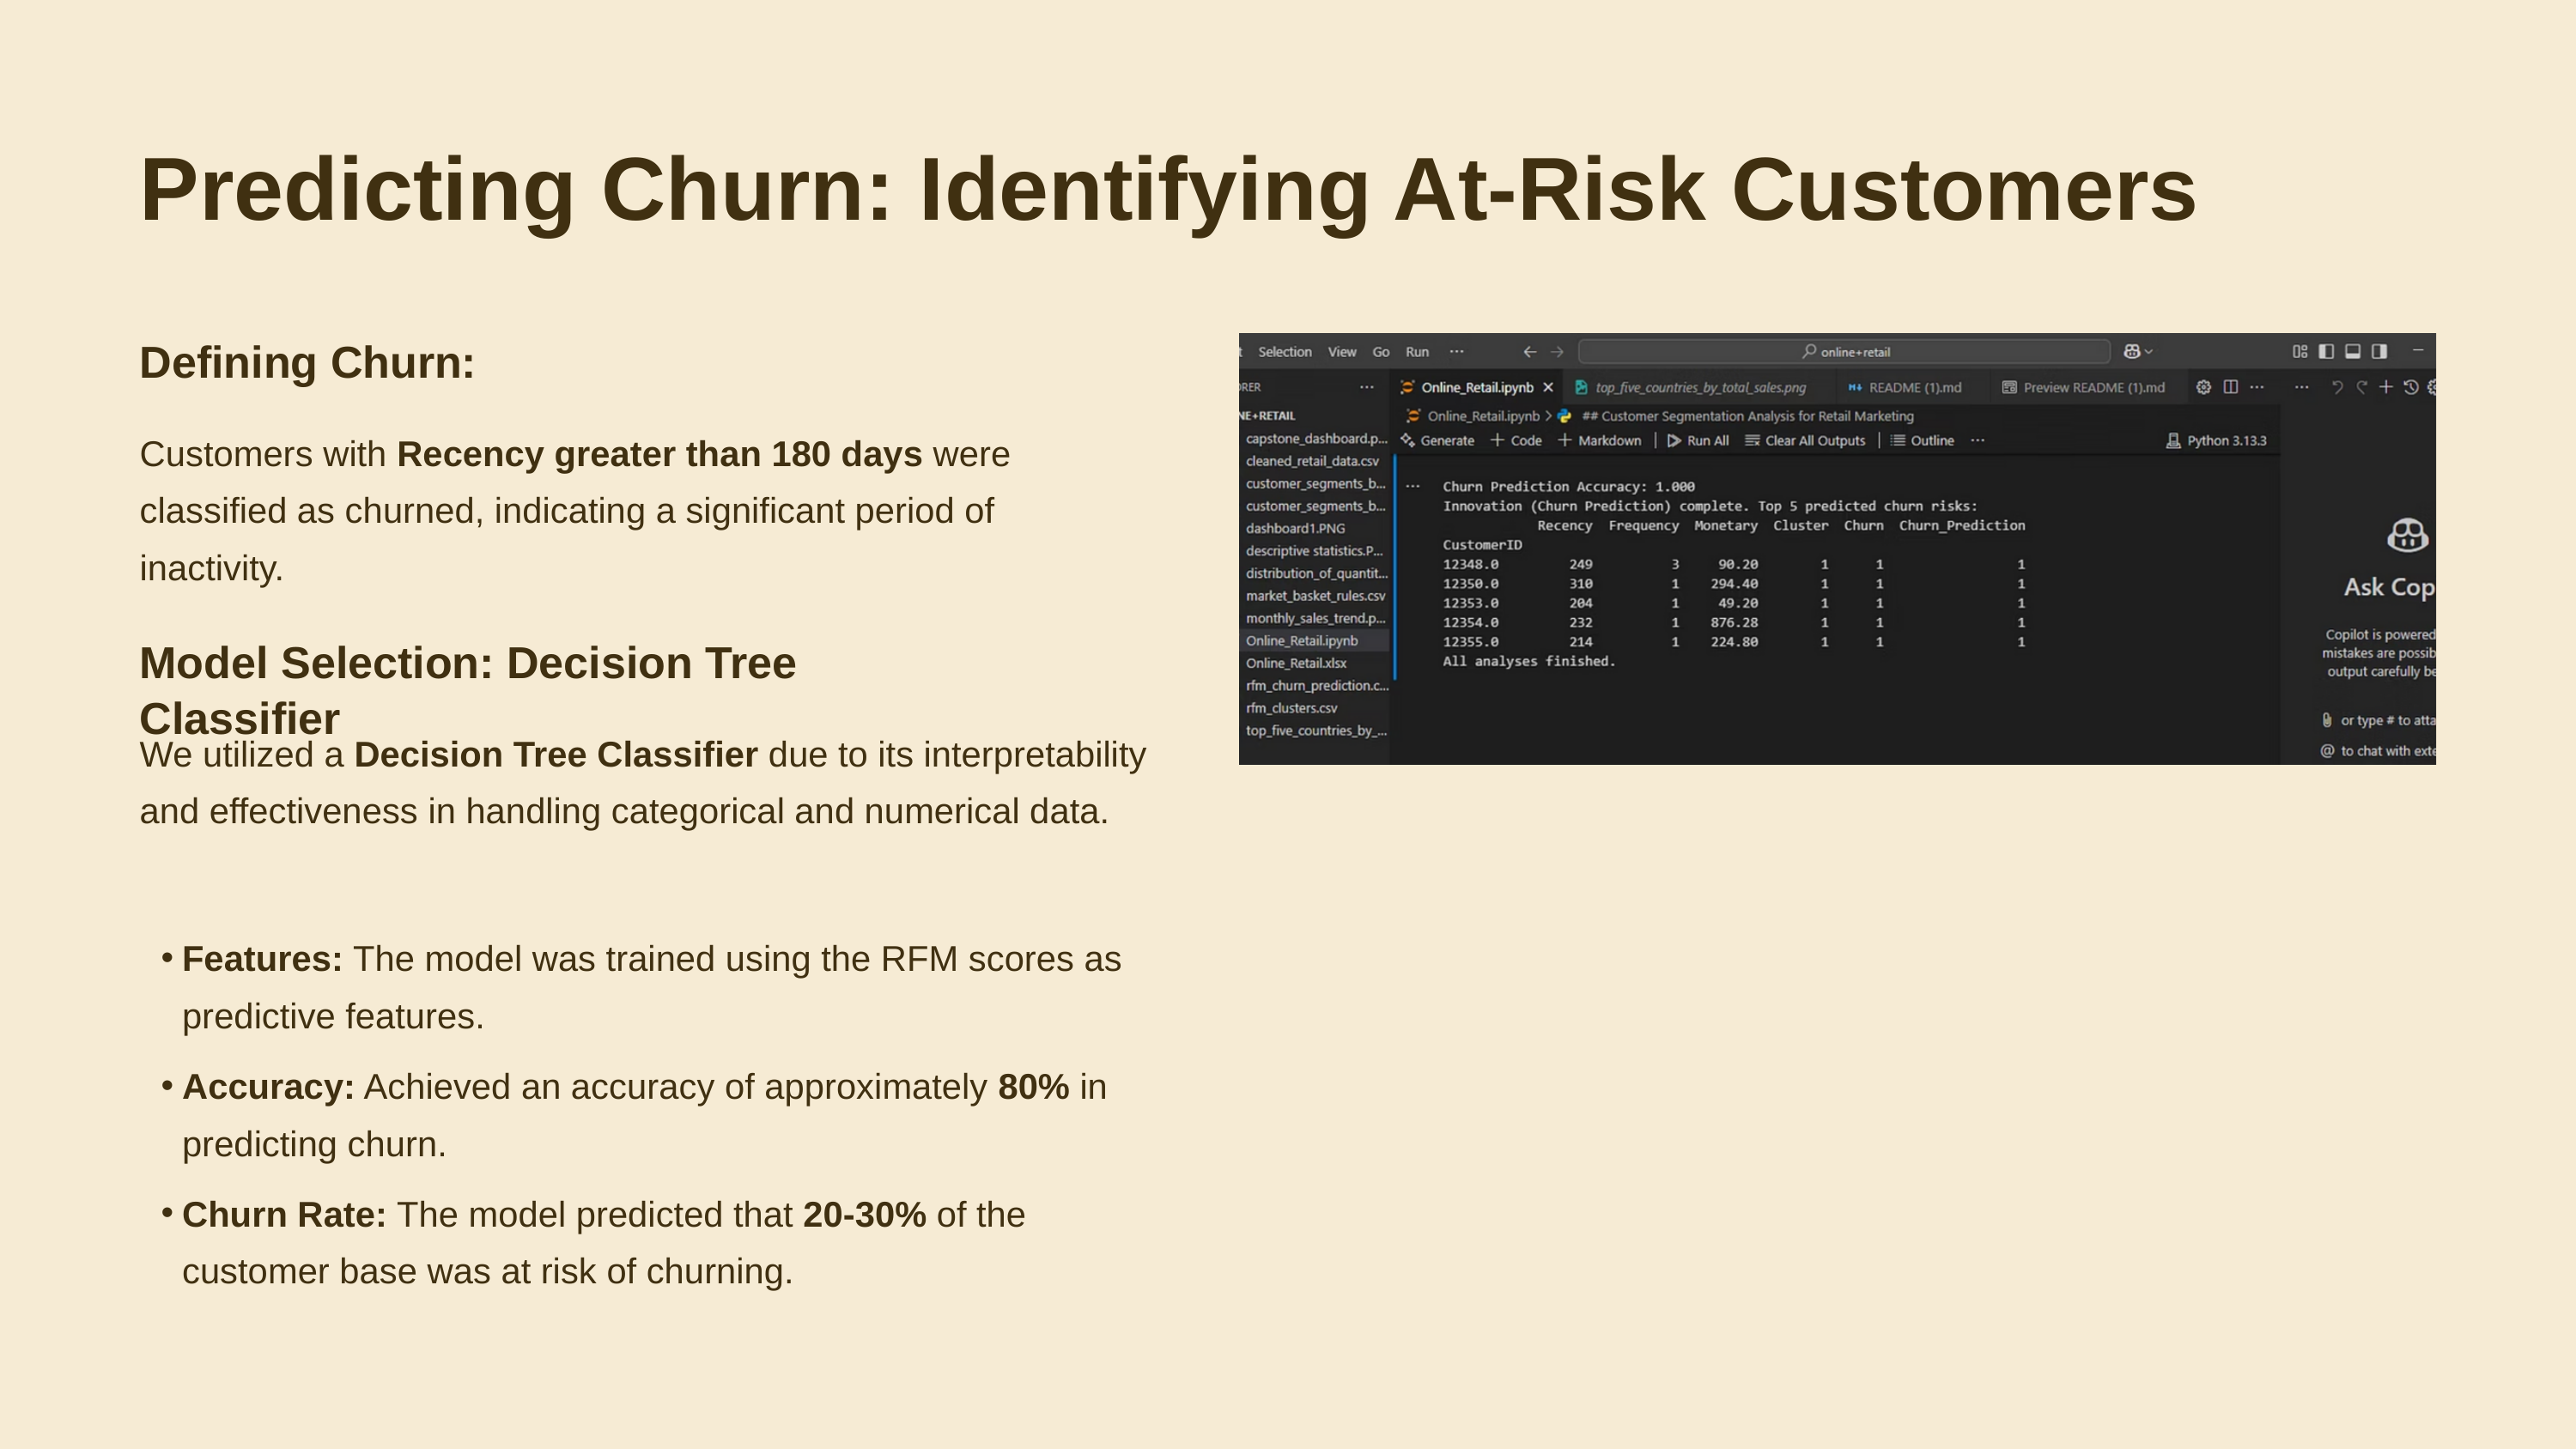

Predicting Churn: Identifying At-Risk Customers
Defining Churn:

Customers with Recency greater than 180 days were classified as churned, indicating a significant period of inactivity.
Model Selection: Decision Tree Classifier
We utilized a Decision Tree Classifier due to its interpretability and effectiveness in handling categorical and numerical data.
Features: The model was trained using the RFM scores as predictive features.
Accuracy: Achieved an accuracy of approximately 80% in predicting churn.
Churn Rate: The model predicted that 20-30% of the customer base was at risk of churning.